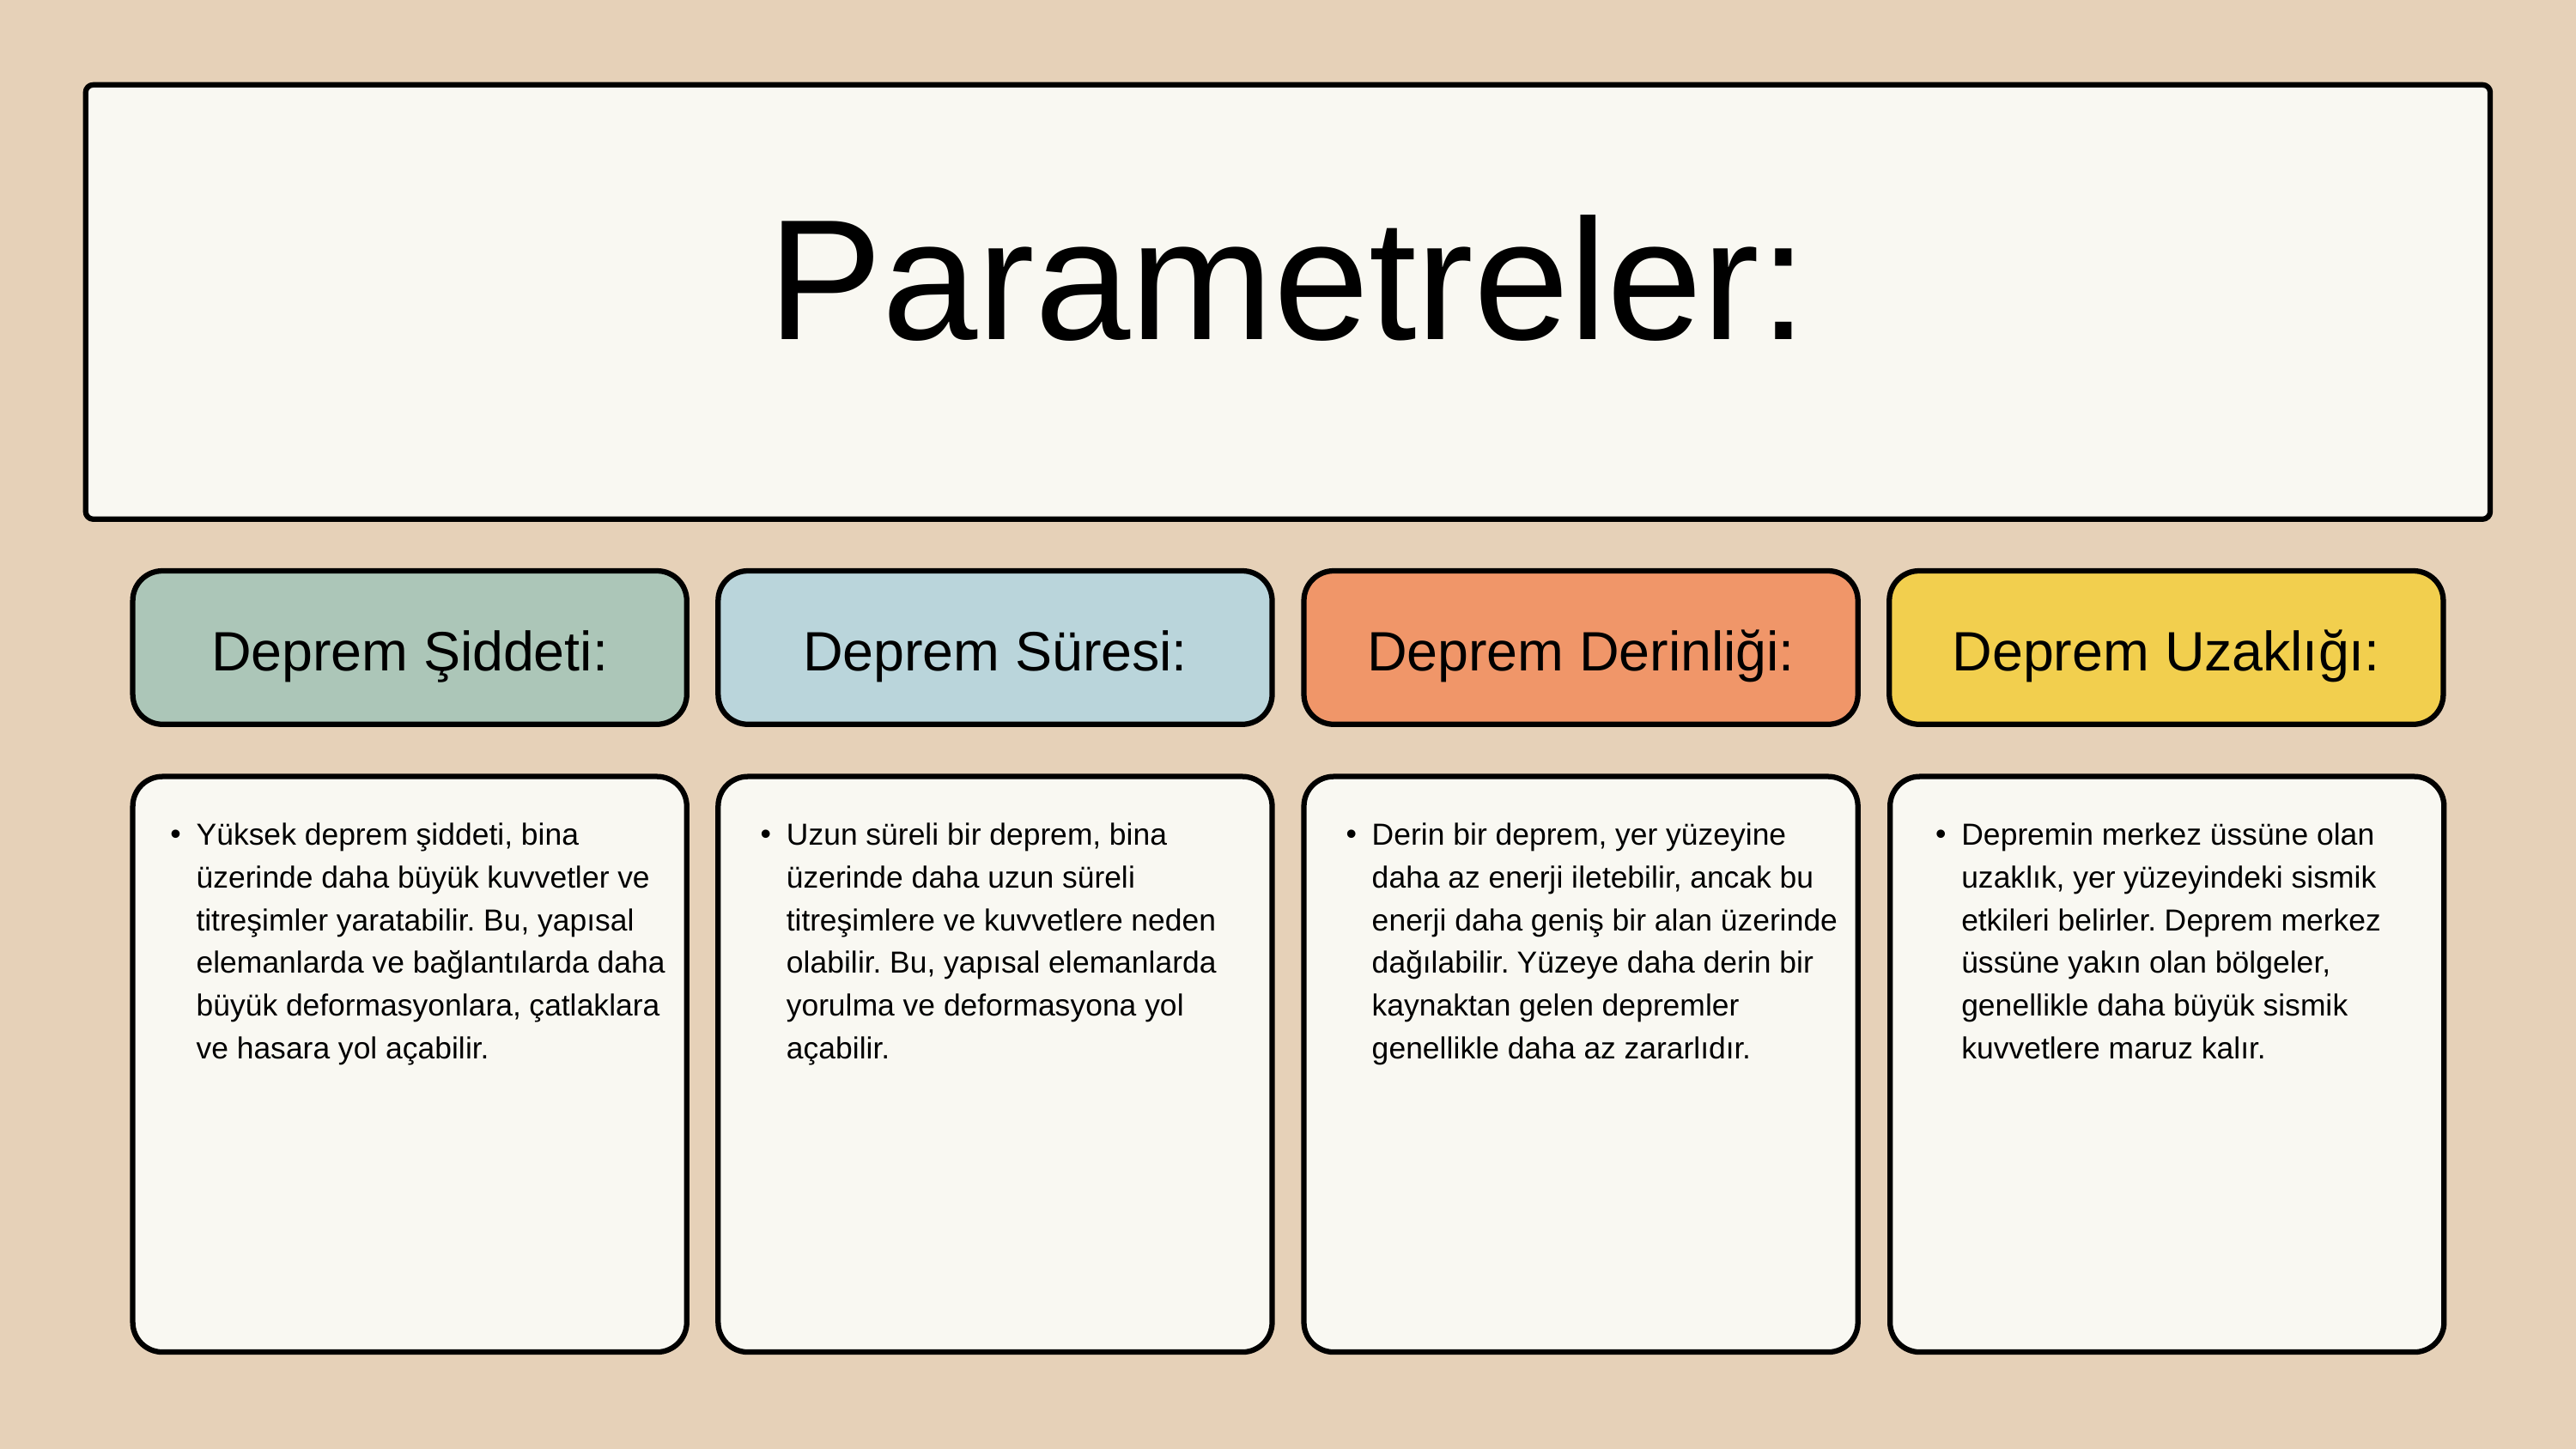

Parametreler:

Deprem Şiddeti:
Deprem Süresi:
Deprem Derinliği:
Deprem Uzaklığı:

Yüksek deprem şiddeti, bina üzerinde daha büyük kuvvetler ve titreşimler yaratabilir. Bu, yapısal elemanlarda ve bağlantılarda daha büyük deformasyonlara, çatlaklara ve hasara yol açabilir.
Uzun süreli bir deprem, bina üzerinde daha uzun süreli titreşimlere ve kuvvetlere neden olabilir. Bu, yapısal elemanlarda yorulma ve deformasyona yol açabilir.
Derin bir deprem, yer yüzeyine daha az enerji iletebilir, ancak bu enerji daha geniş bir alan üzerinde dağılabilir. Yüzeye daha derin bir kaynaktan gelen depremler genellikle daha az zararlıdır.
Depremin merkez üssüne olan uzaklık, yer yüzeyindeki sismik etkileri belirler. Deprem merkez üssüne yakın olan bölgeler, genellikle daha büyük sismik kuvvetlere maruz kalır.